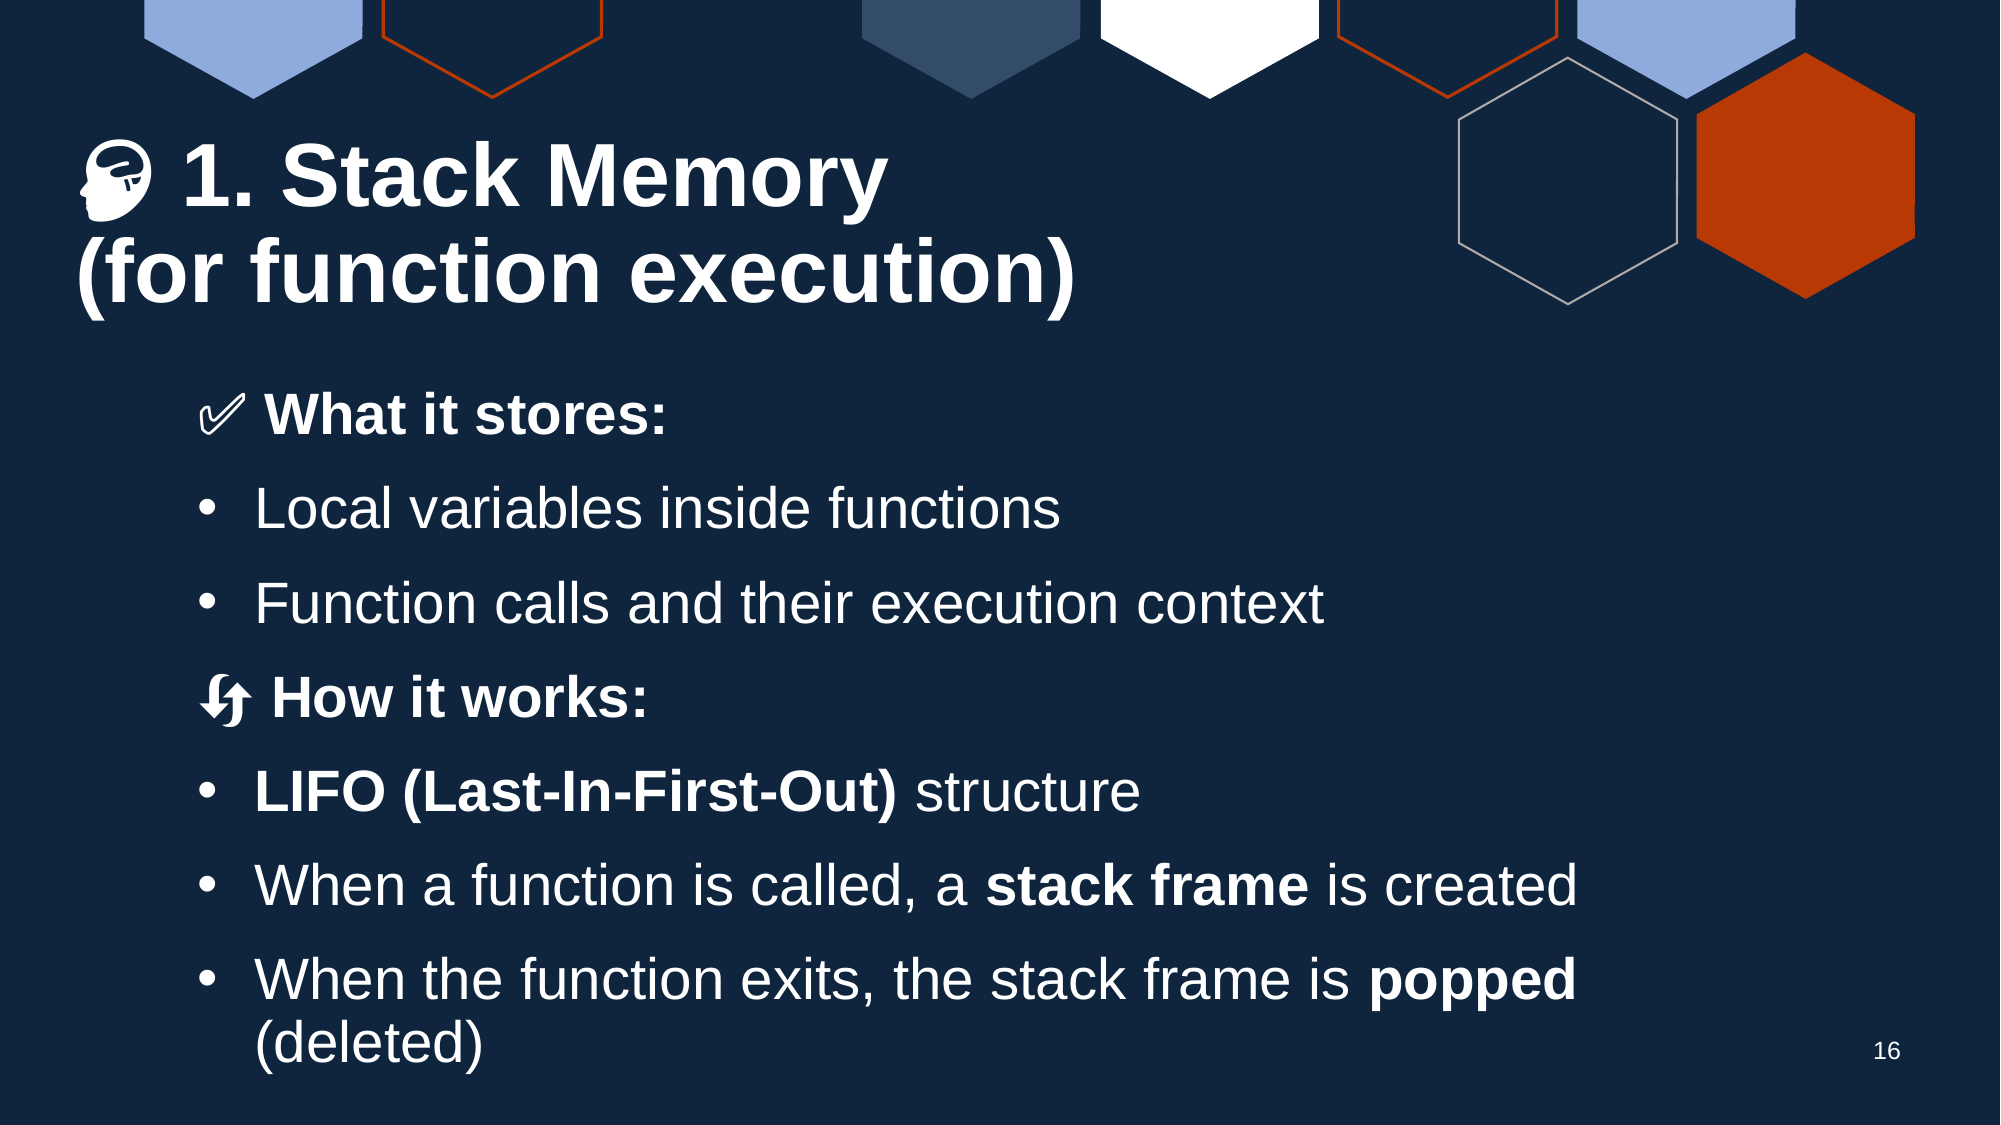

# 🧠 1. Stack Memory (for function execution)
✅ What it stores:
Local variables inside functions
Function calls and their execution context
🔄 How it works:
LIFO (Last-In-First-Out) structure
When a function is called, a stack frame is created
When the function exits, the stack frame is popped (deleted)
16